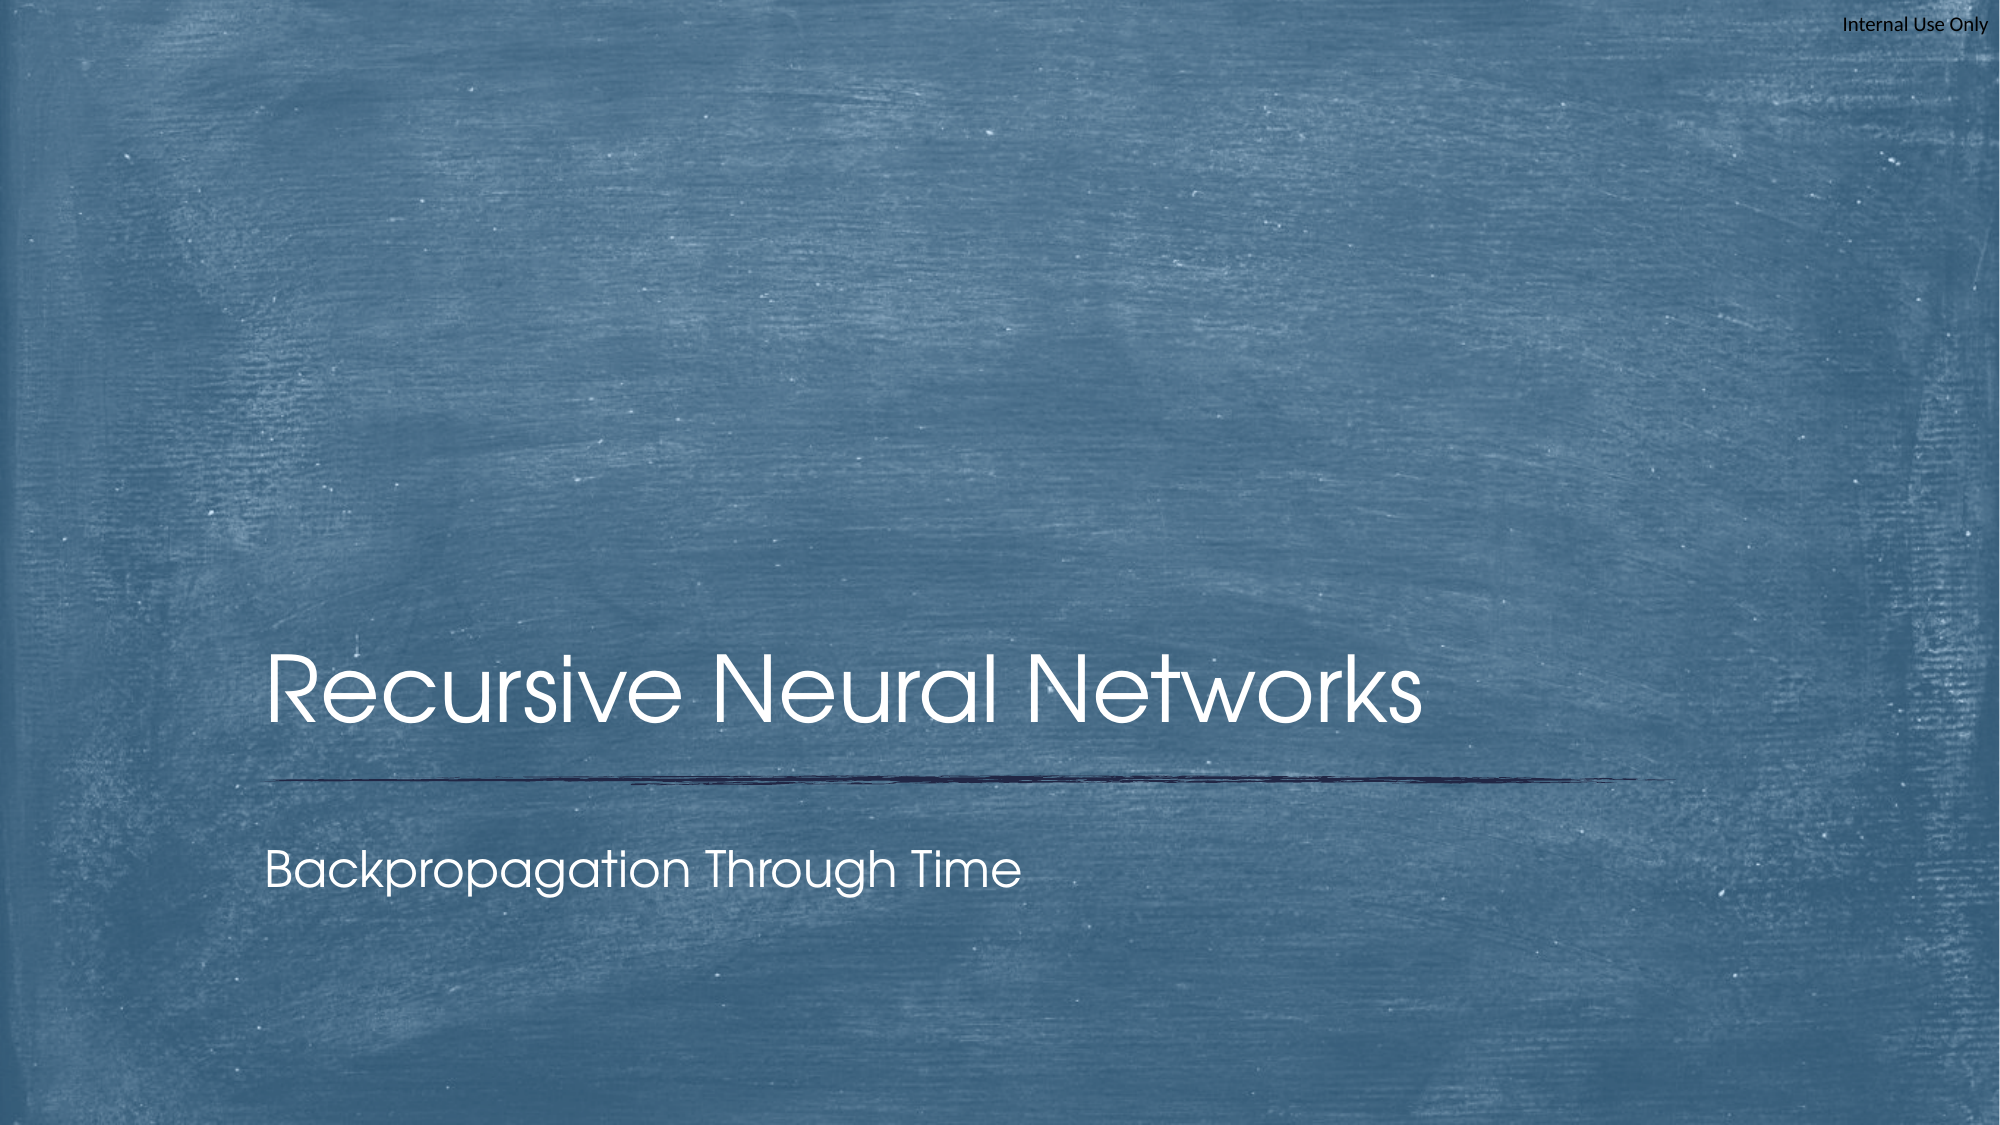

# Recursive Neural Networks
Backpropagation Through Time